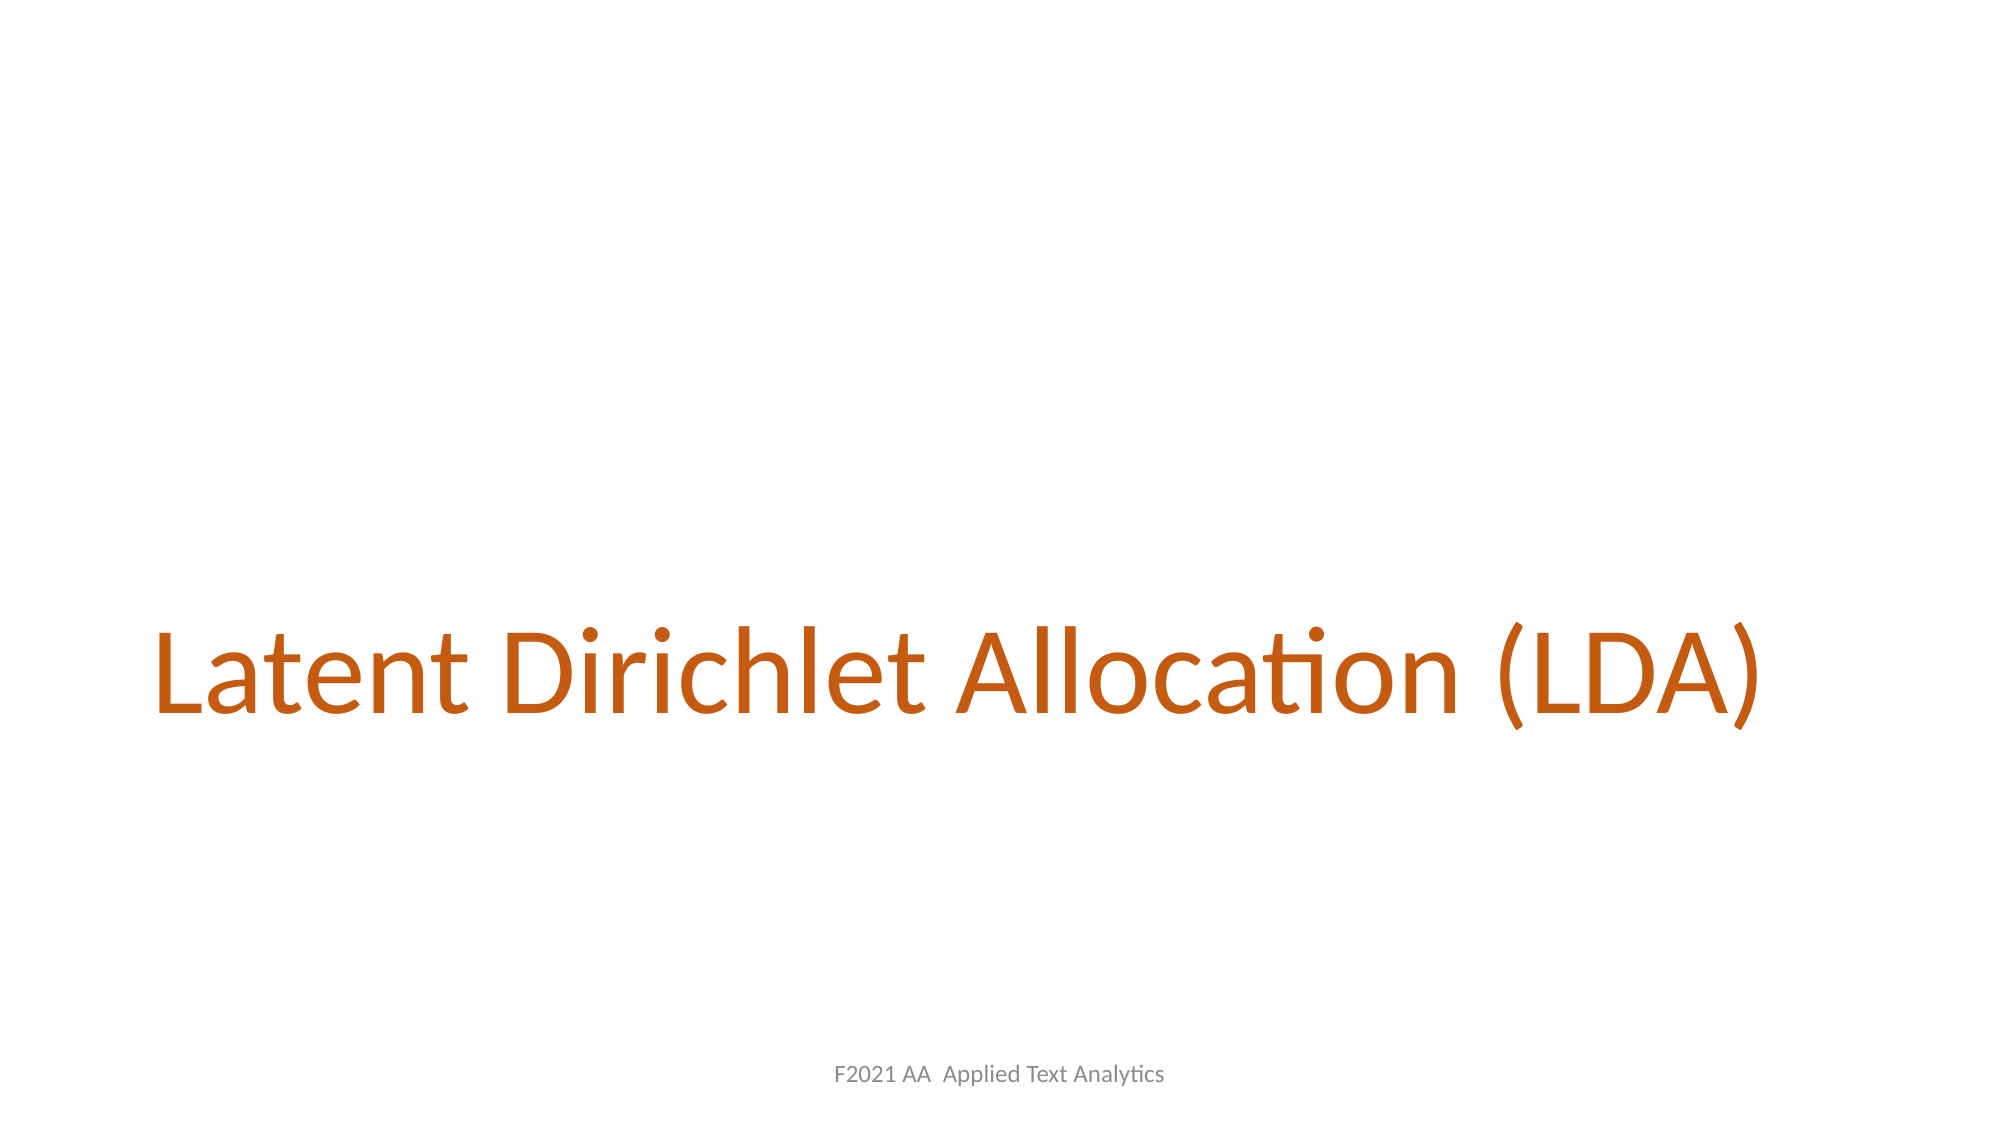

# Latent Dirichlet Allocation (LDA)

F2021 AA  Applied Text Analytics